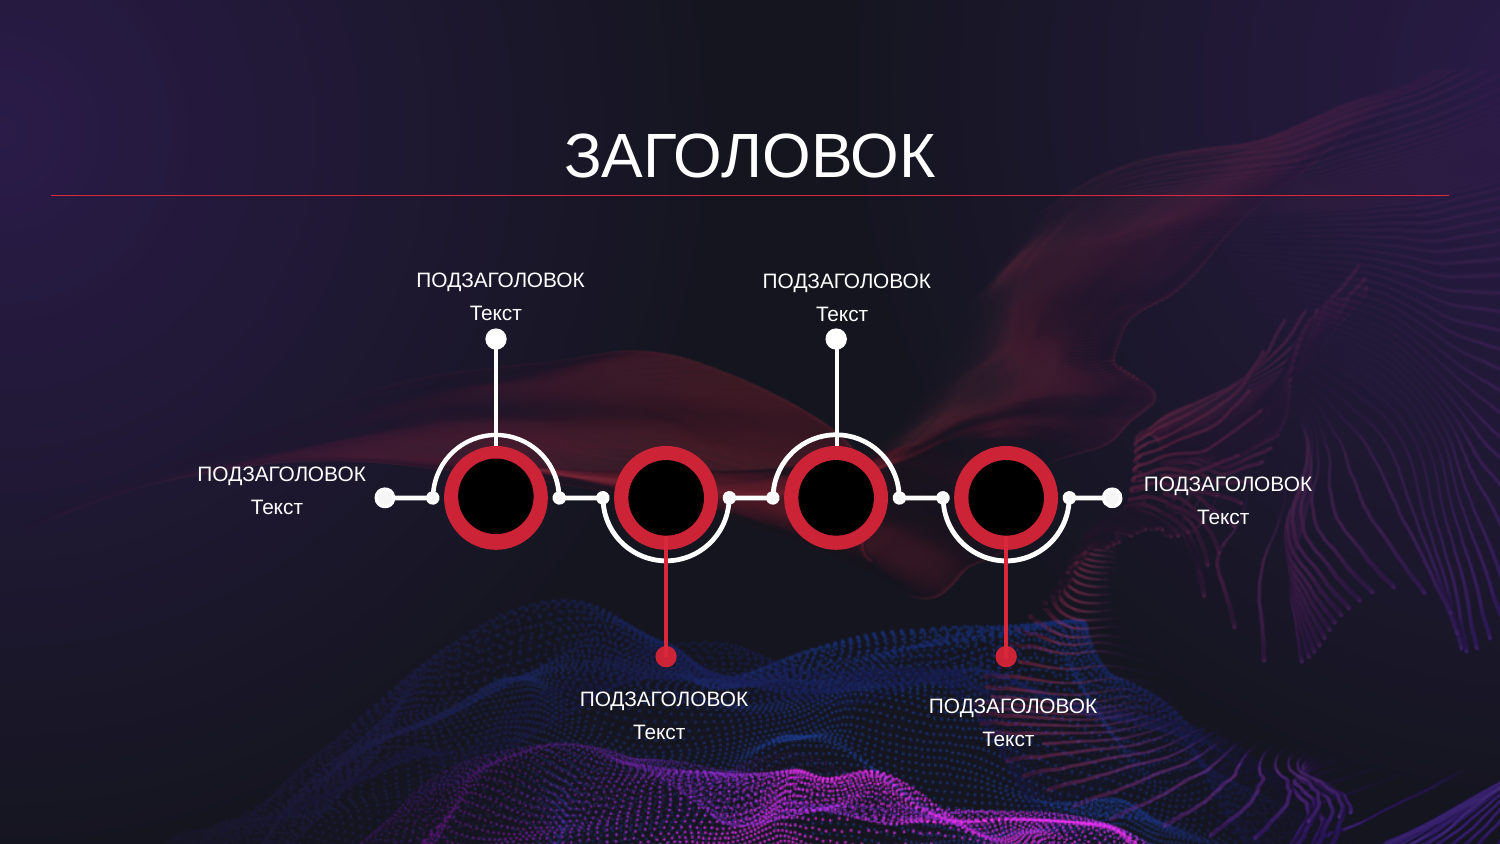

# ЗАГОЛОВОК
ПОДЗАГОЛОВОК
ПОДЗАГОЛОВОК
Текст
Текст

ПОДЗАГОЛОВОК

ПОДЗАГОЛОВОК

Текст
Текст

ПОДЗАГОЛОВОК
ПОДЗАГОЛОВОК
Текст
Текст